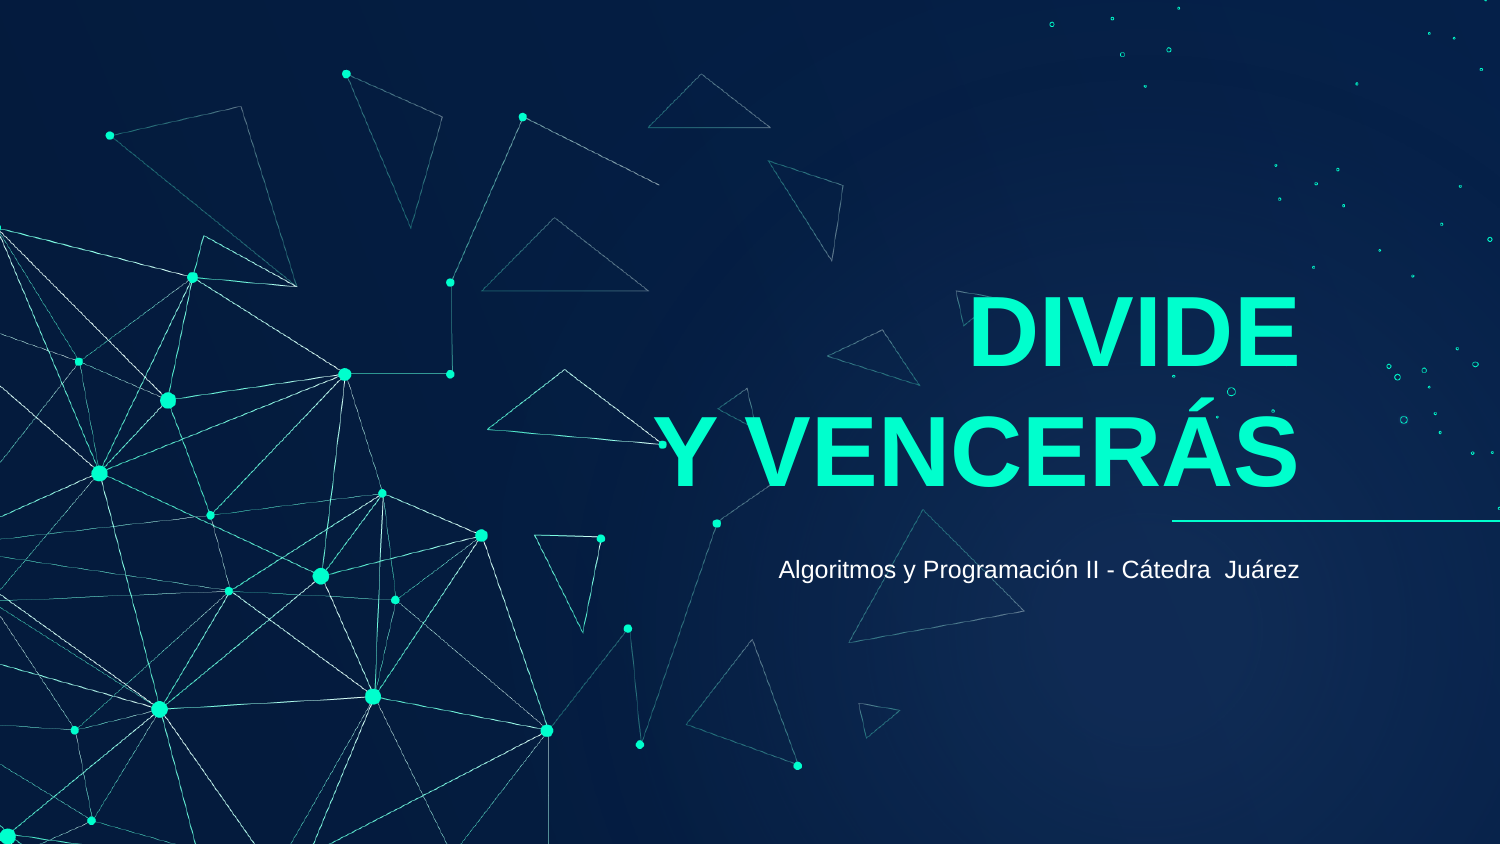

# DIVIDE
Y VENCERÁS
Algoritmos y Programación II - Cátedra  Juárez